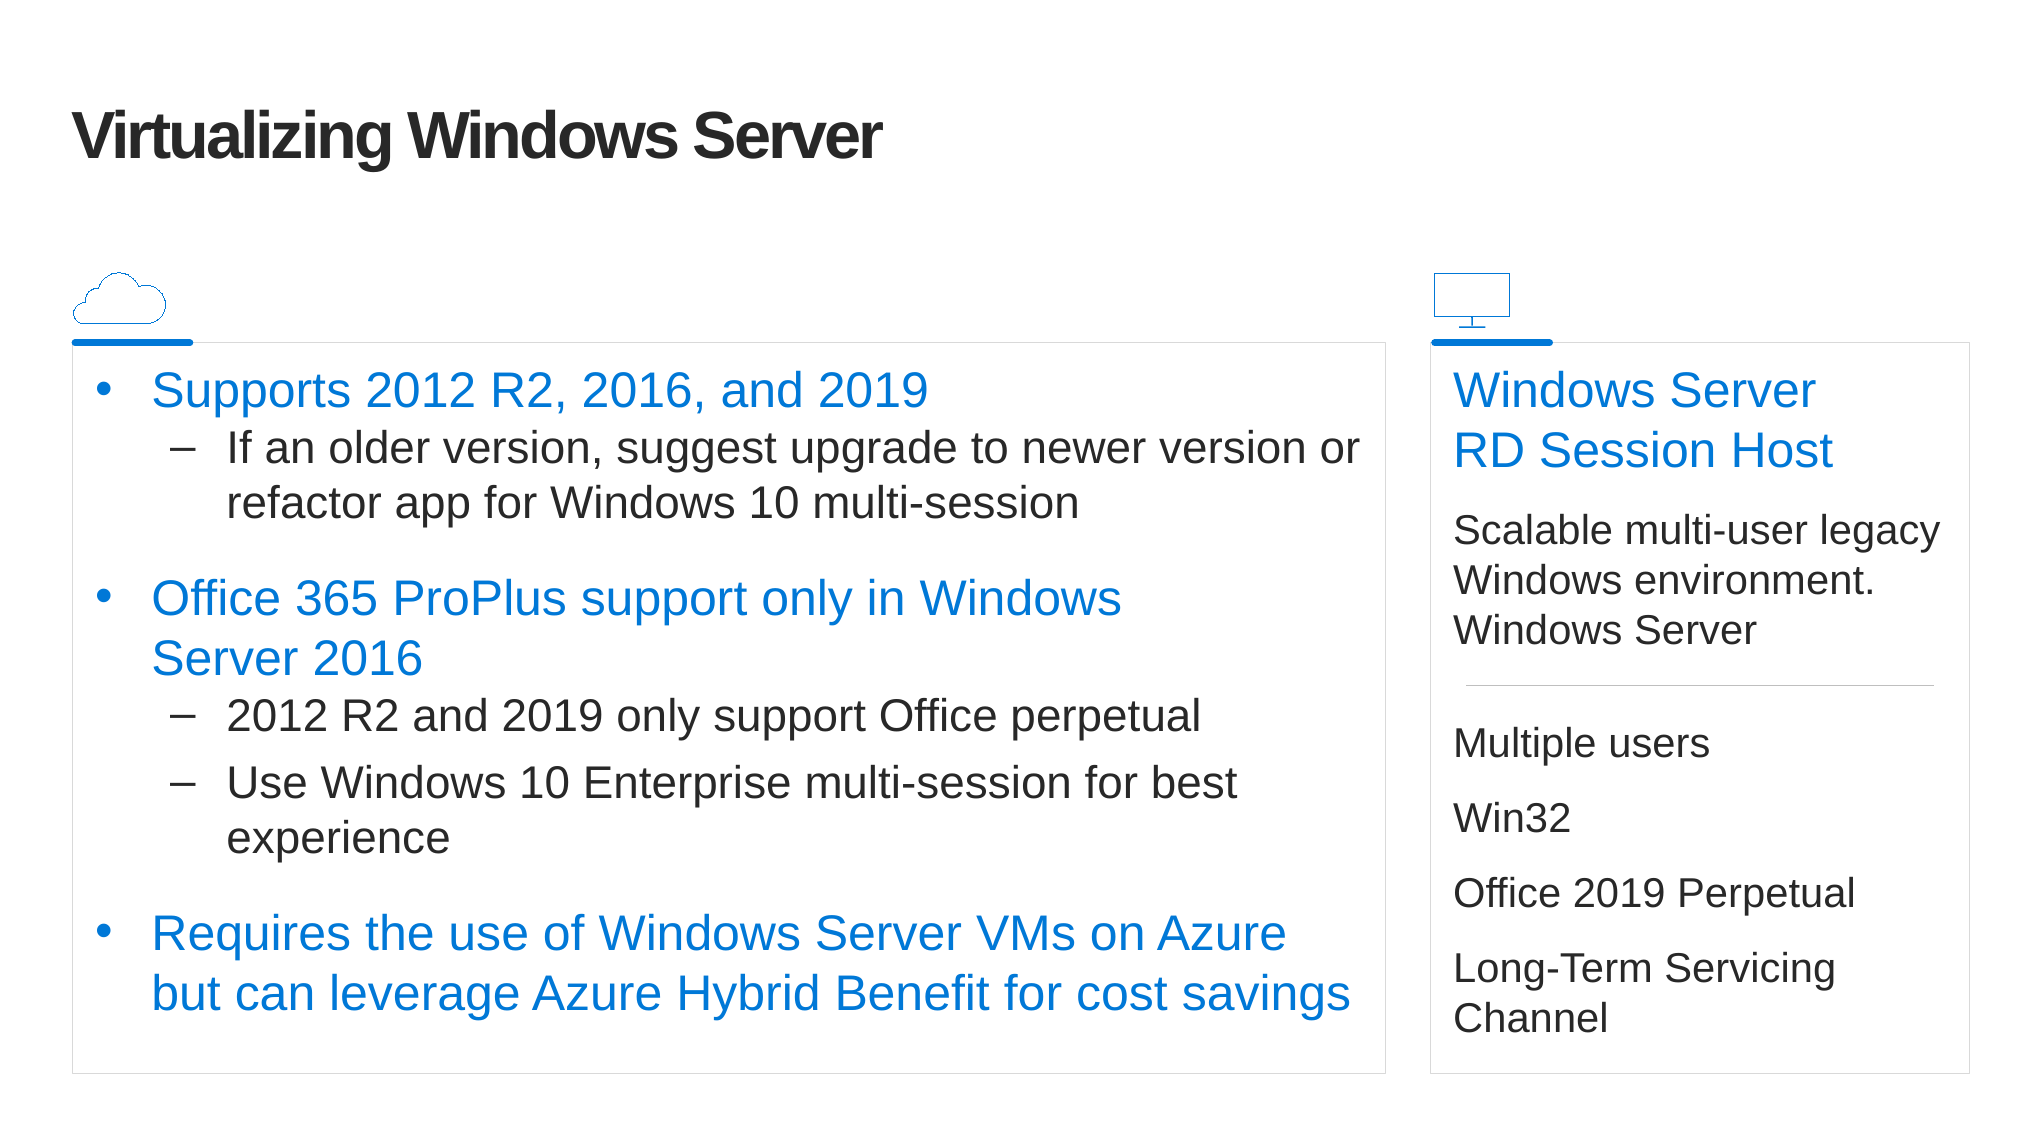

# Virtualizing Windows Server

Supports 2012 R2, 2016, and 2019
If an older version, suggest upgrade to newer version or refactor app for Windows 10 multi-session
Office 365 ProPlus support only in Windows
Server 2016
2012 R2 and 2019 only support Office perpetual
Use Windows 10 Enterprise multi-session for best experience
Requires the use of Windows Server VMs on Azure but can leverage Azure Hybrid Benefit for cost savings

Windows Server
RD Session Host
Scalable multi-user legacy
Windows environment.
Windows Server
Multiple users
Win32
Office 2019 Perpetual
Long-Term Servicing Channel